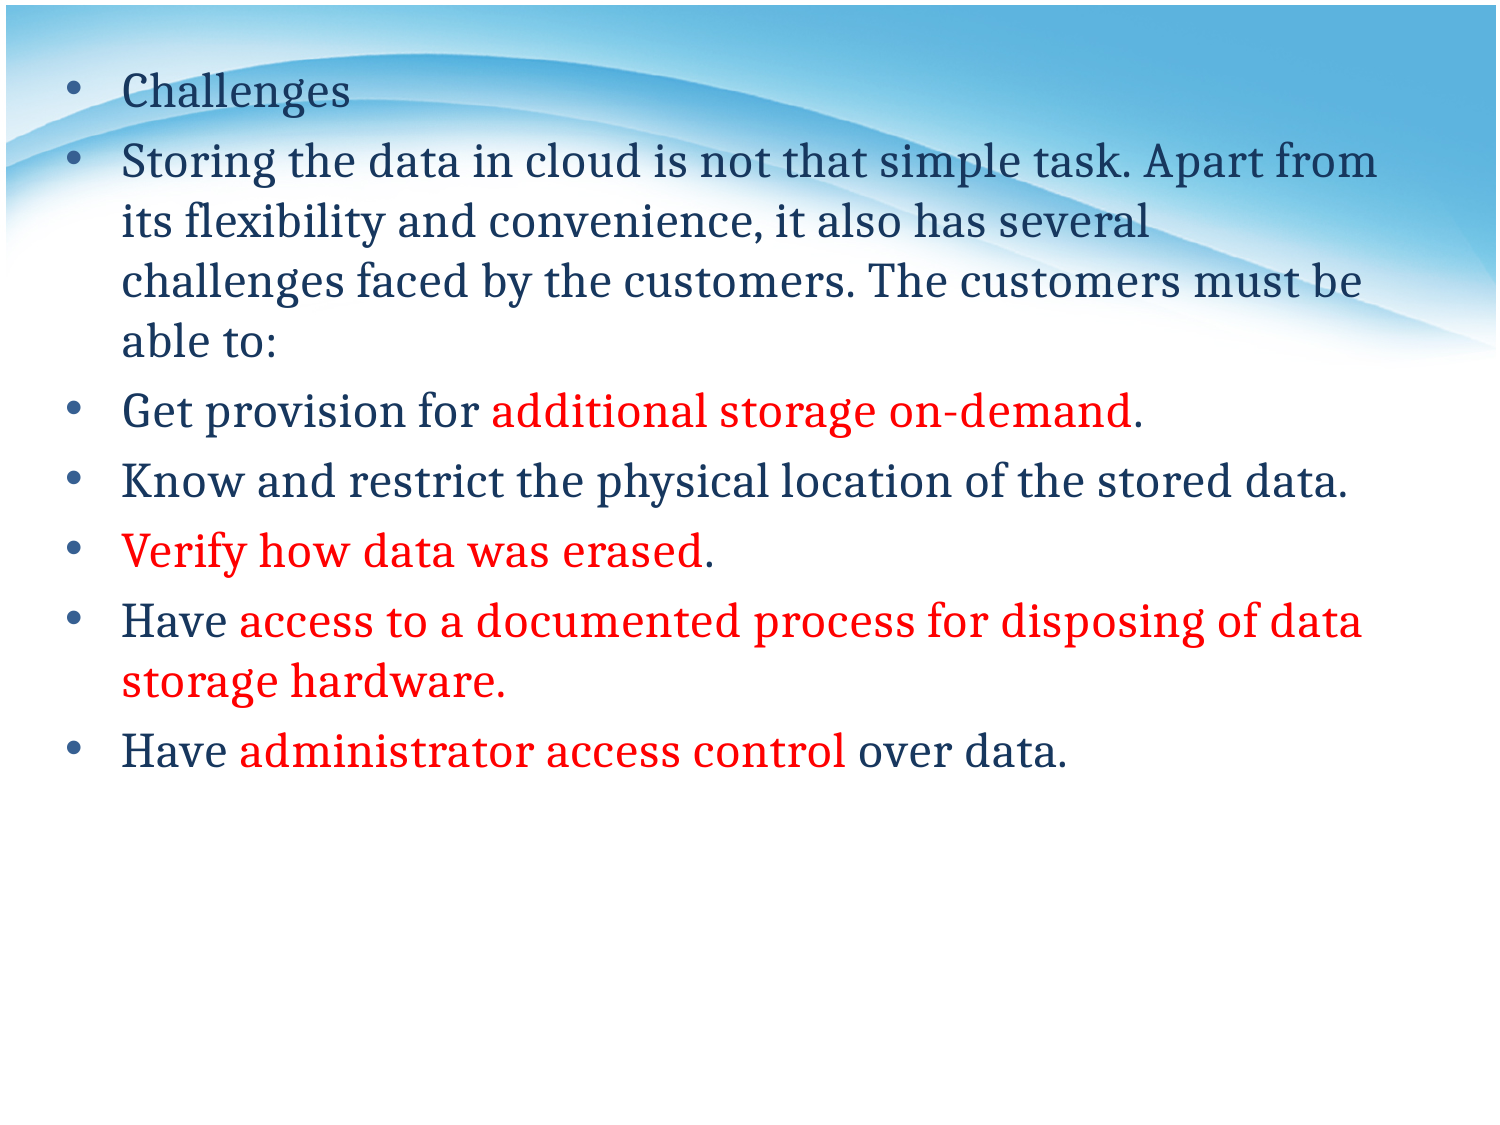

Challenges
Storing the data in cloud is not that simple task. Apart from its flexibility and convenience, it also has several challenges faced by the customers. The customers must be able to:
Get provision for additional storage on-demand.
Know and restrict the physical location of the stored data.
Verify how data was erased.
Have access to a documented process for disposing of data storage hardware.
Have administrator access control over data.